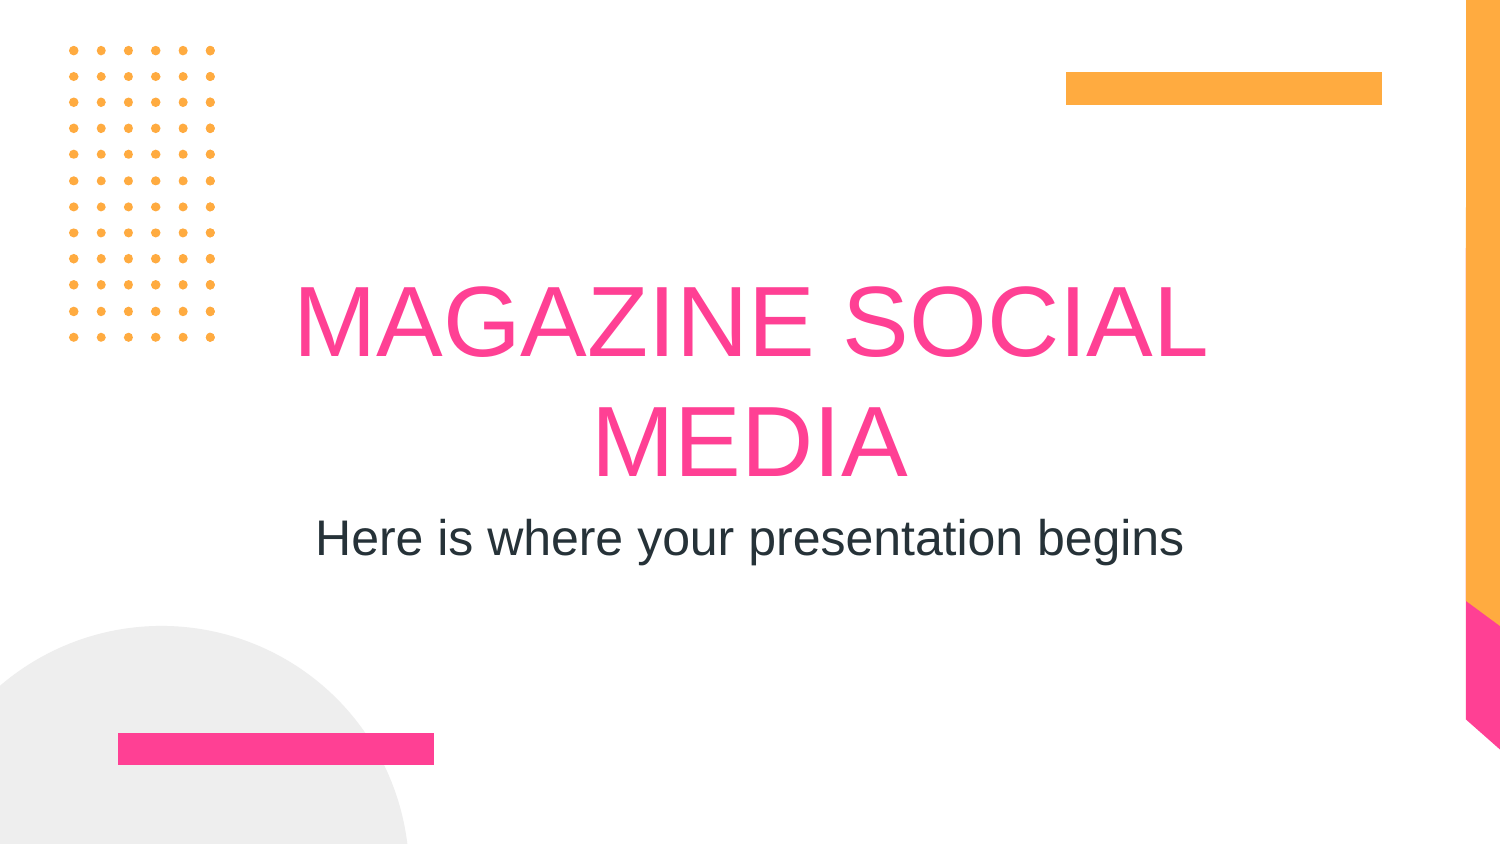

# MAGAZINE SOCIAL MEDIA
Here is where your presentation begins